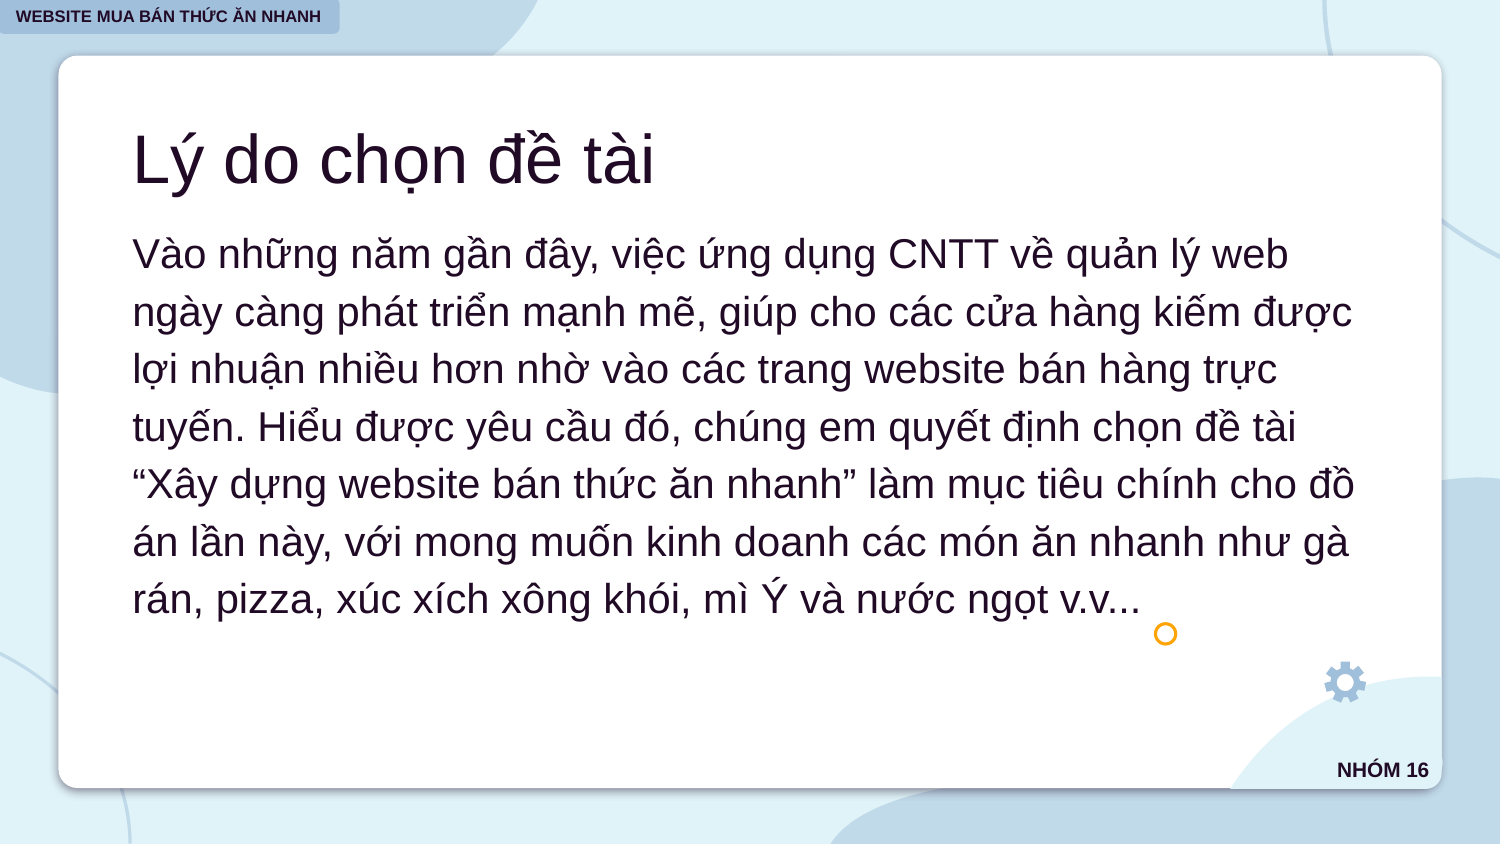

WEBSITE MUA BÁN THỨC ĂN NHANH
# Lý do chọn đề tài
Vào những năm gần đây, việc ứng dụng CNTT về quản lý web ngày càng phát triển mạnh mẽ, giúp cho các cửa hàng kiếm được lợi nhuận nhiều hơn nhờ vào các trang website bán hàng trực tuyến. Hiểu được yêu cầu đó, chúng em quyết định chọn đề tài “Xây dựng website bán thức ăn nhanh” làm mục tiêu chính cho đồ án lần này, với mong muốn kinh doanh các món ăn nhanh như gà rán, pizza, xúc xích xông khói, mì Ý và nước ngọt v.v...

NHÓM 16